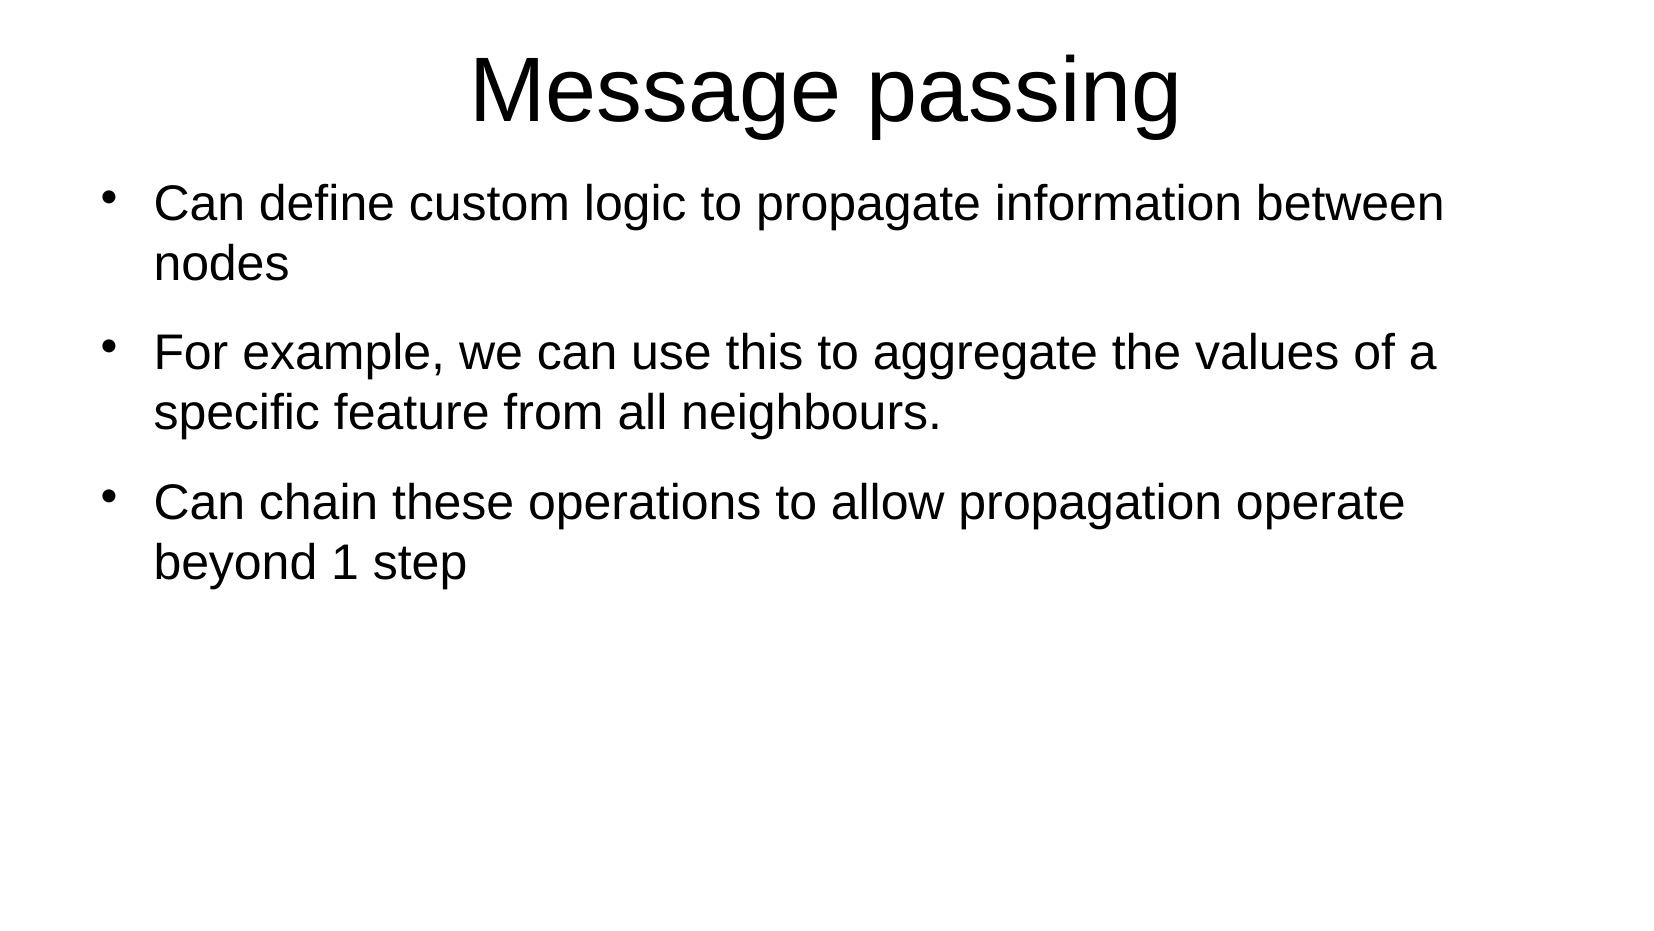

Message passing
Can define custom logic to propagate information between nodes
For example, we can use this to aggregate the values of a specific feature from all neighbours.
Can chain these operations to allow propagation operate beyond 1 step